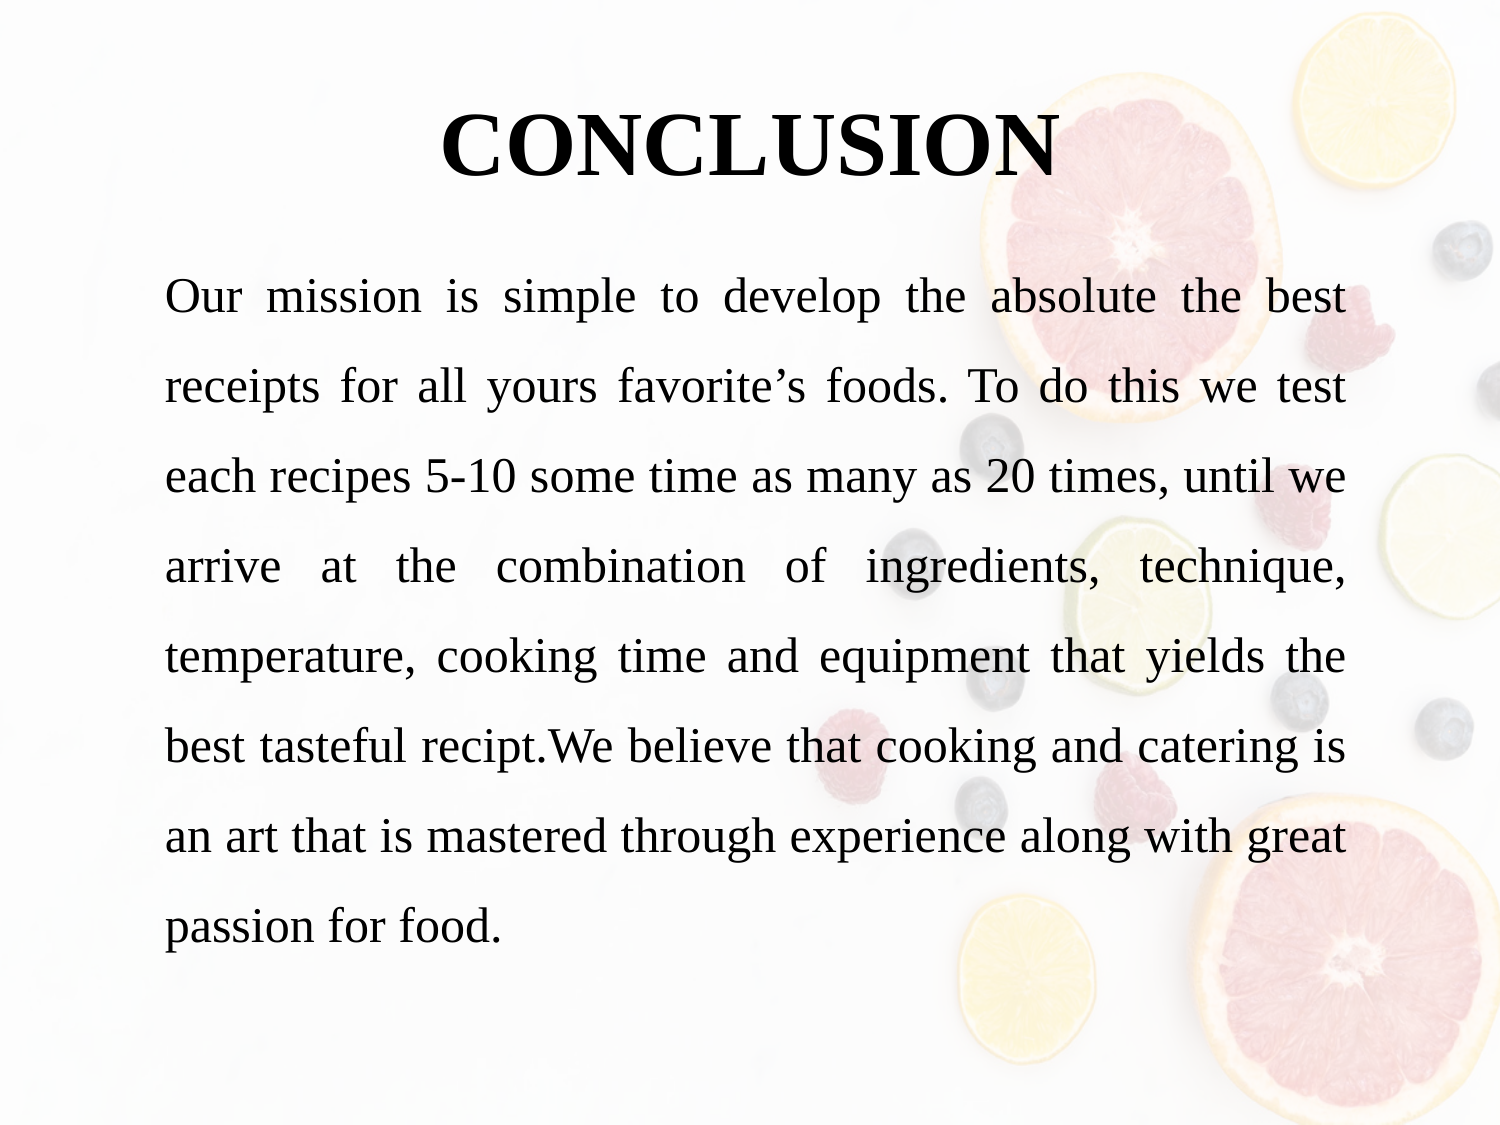

# CONCLUSION
Our mission is simple to develop the absolute the best receipts for all yours favorite’s foods. To do this we test each recipes 5-10 some time as many as 20 times, until we arrive at the combination of ingredients, technique, temperature, cooking time and equipment that yields the best tasteful recipt.We believe that cooking and catering is an art that is mastered through experience along with great passion for food.